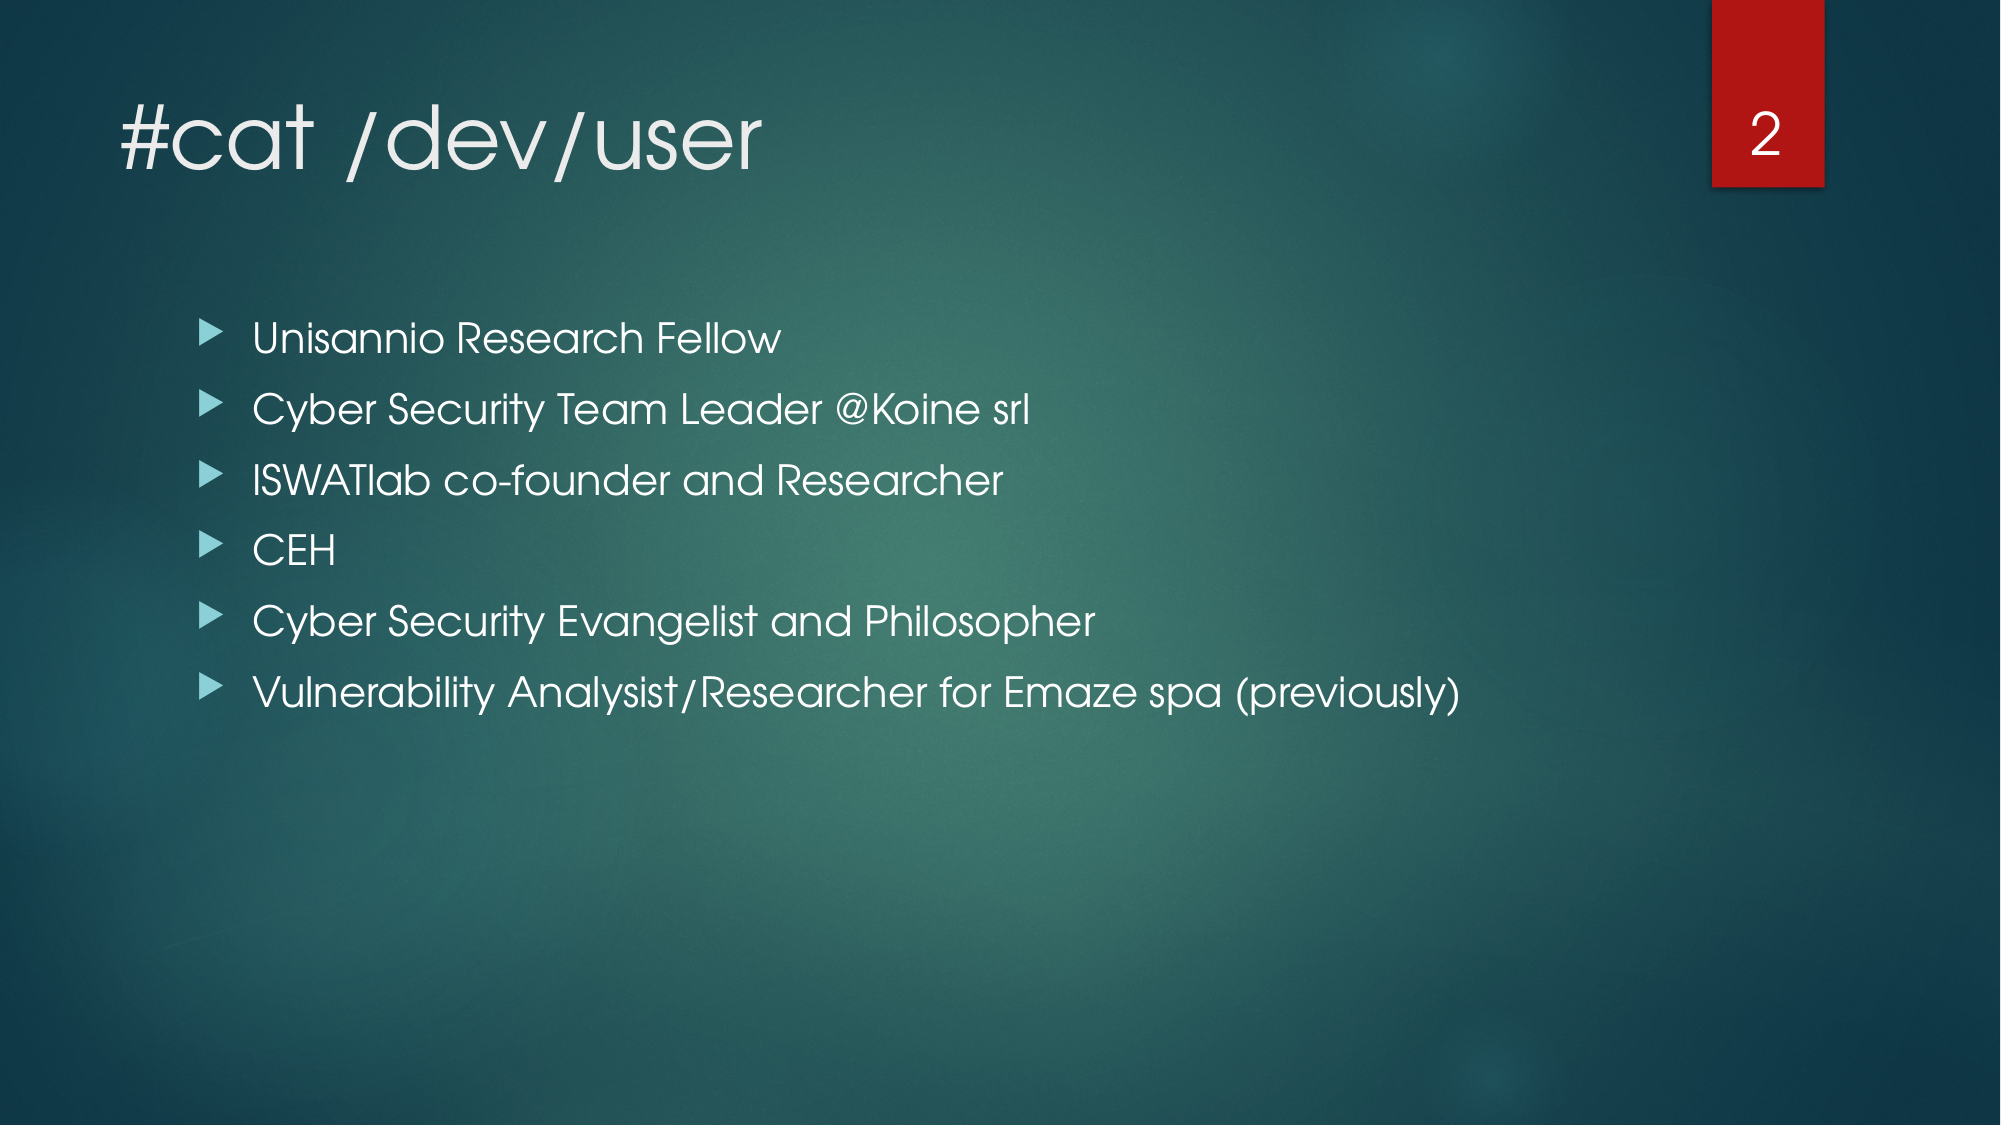

2
# #cat /dev/user
Unisannio Research Fellow
Cyber Security Team Leader @Koine srl
ISWATlab co-founder and Researcher
CEH
Cyber Security Evangelist and Philosopher
Vulnerability Analysist/Researcher for Emaze spa (previously)